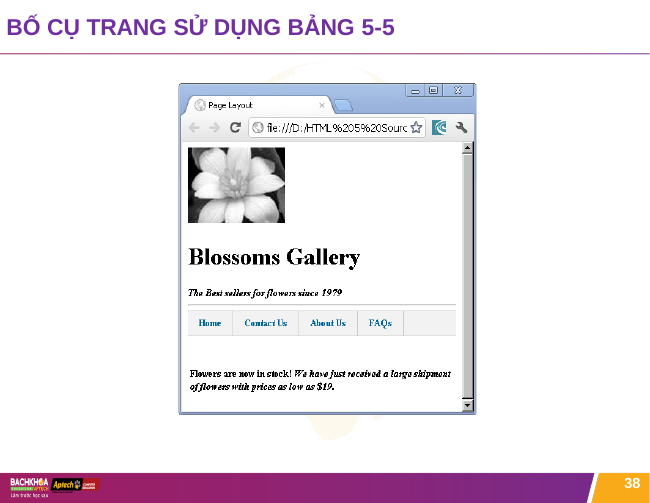

# BỐ CỤ TRANG SỬ DỤNG BẢNG 5-5

38